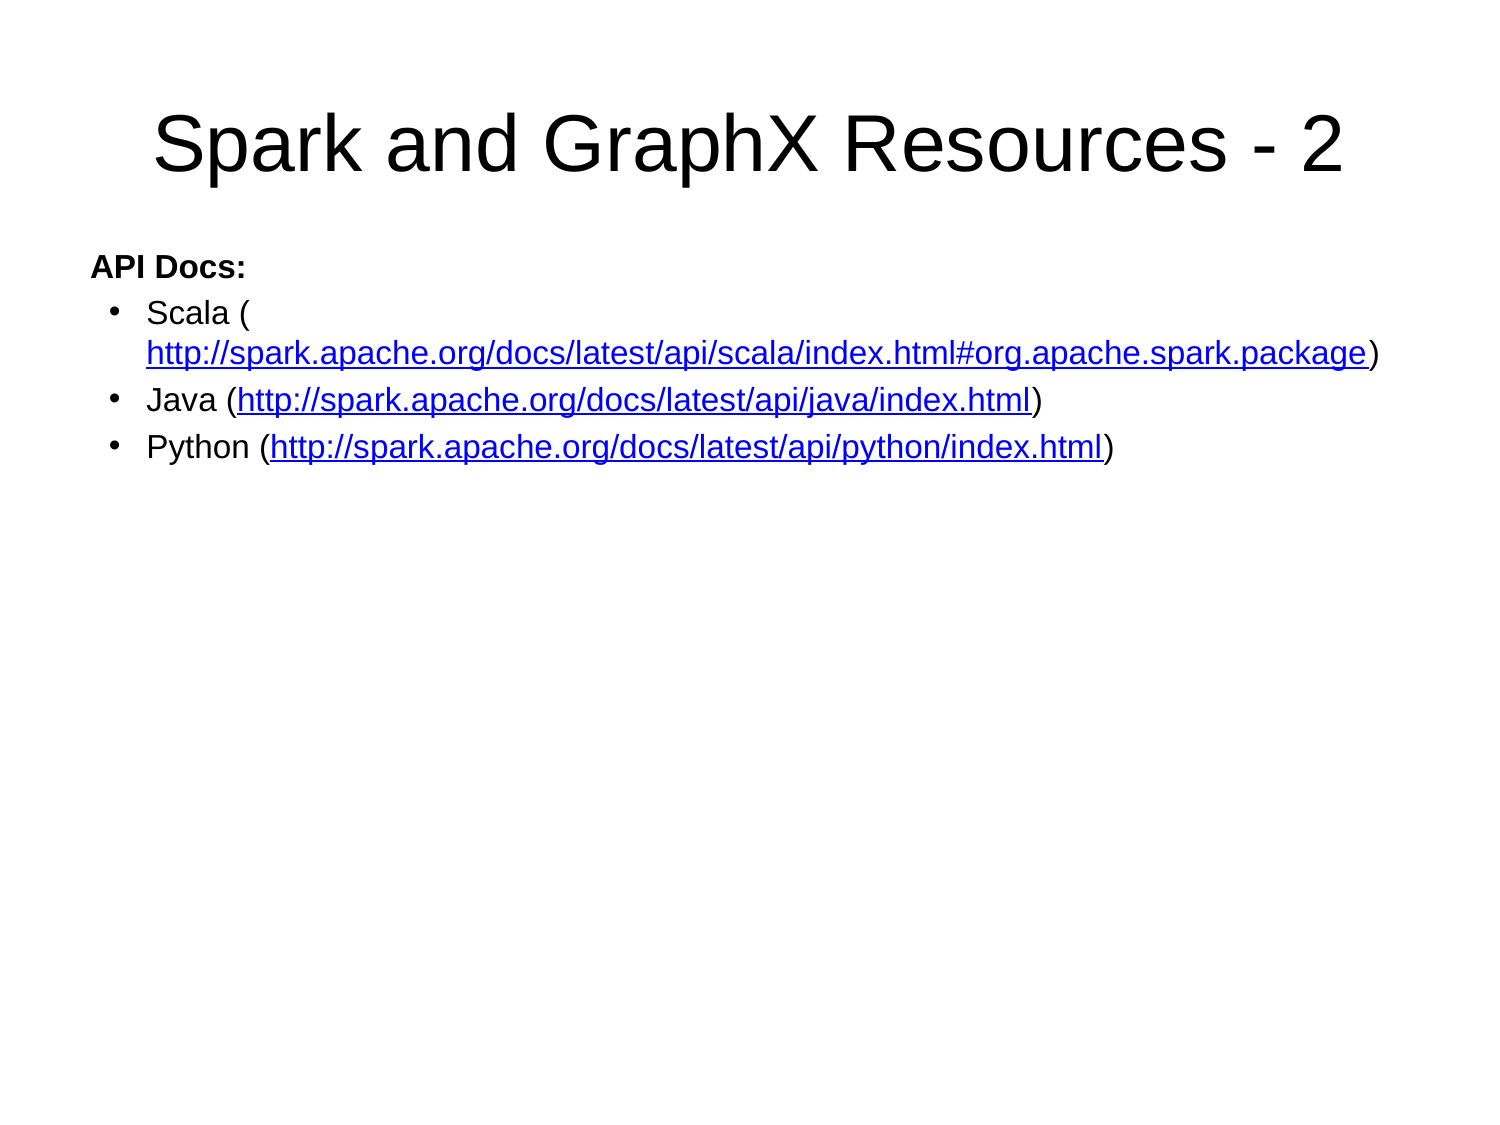

# Spark and GraphX Resources - 2
API Docs:
Scala (http://spark.apache.org/docs/latest/api/scala/index.html#org.apache.spark.package)
Java (http://spark.apache.org/docs/latest/api/java/index.html)
Python (http://spark.apache.org/docs/latest/api/python/index.html)